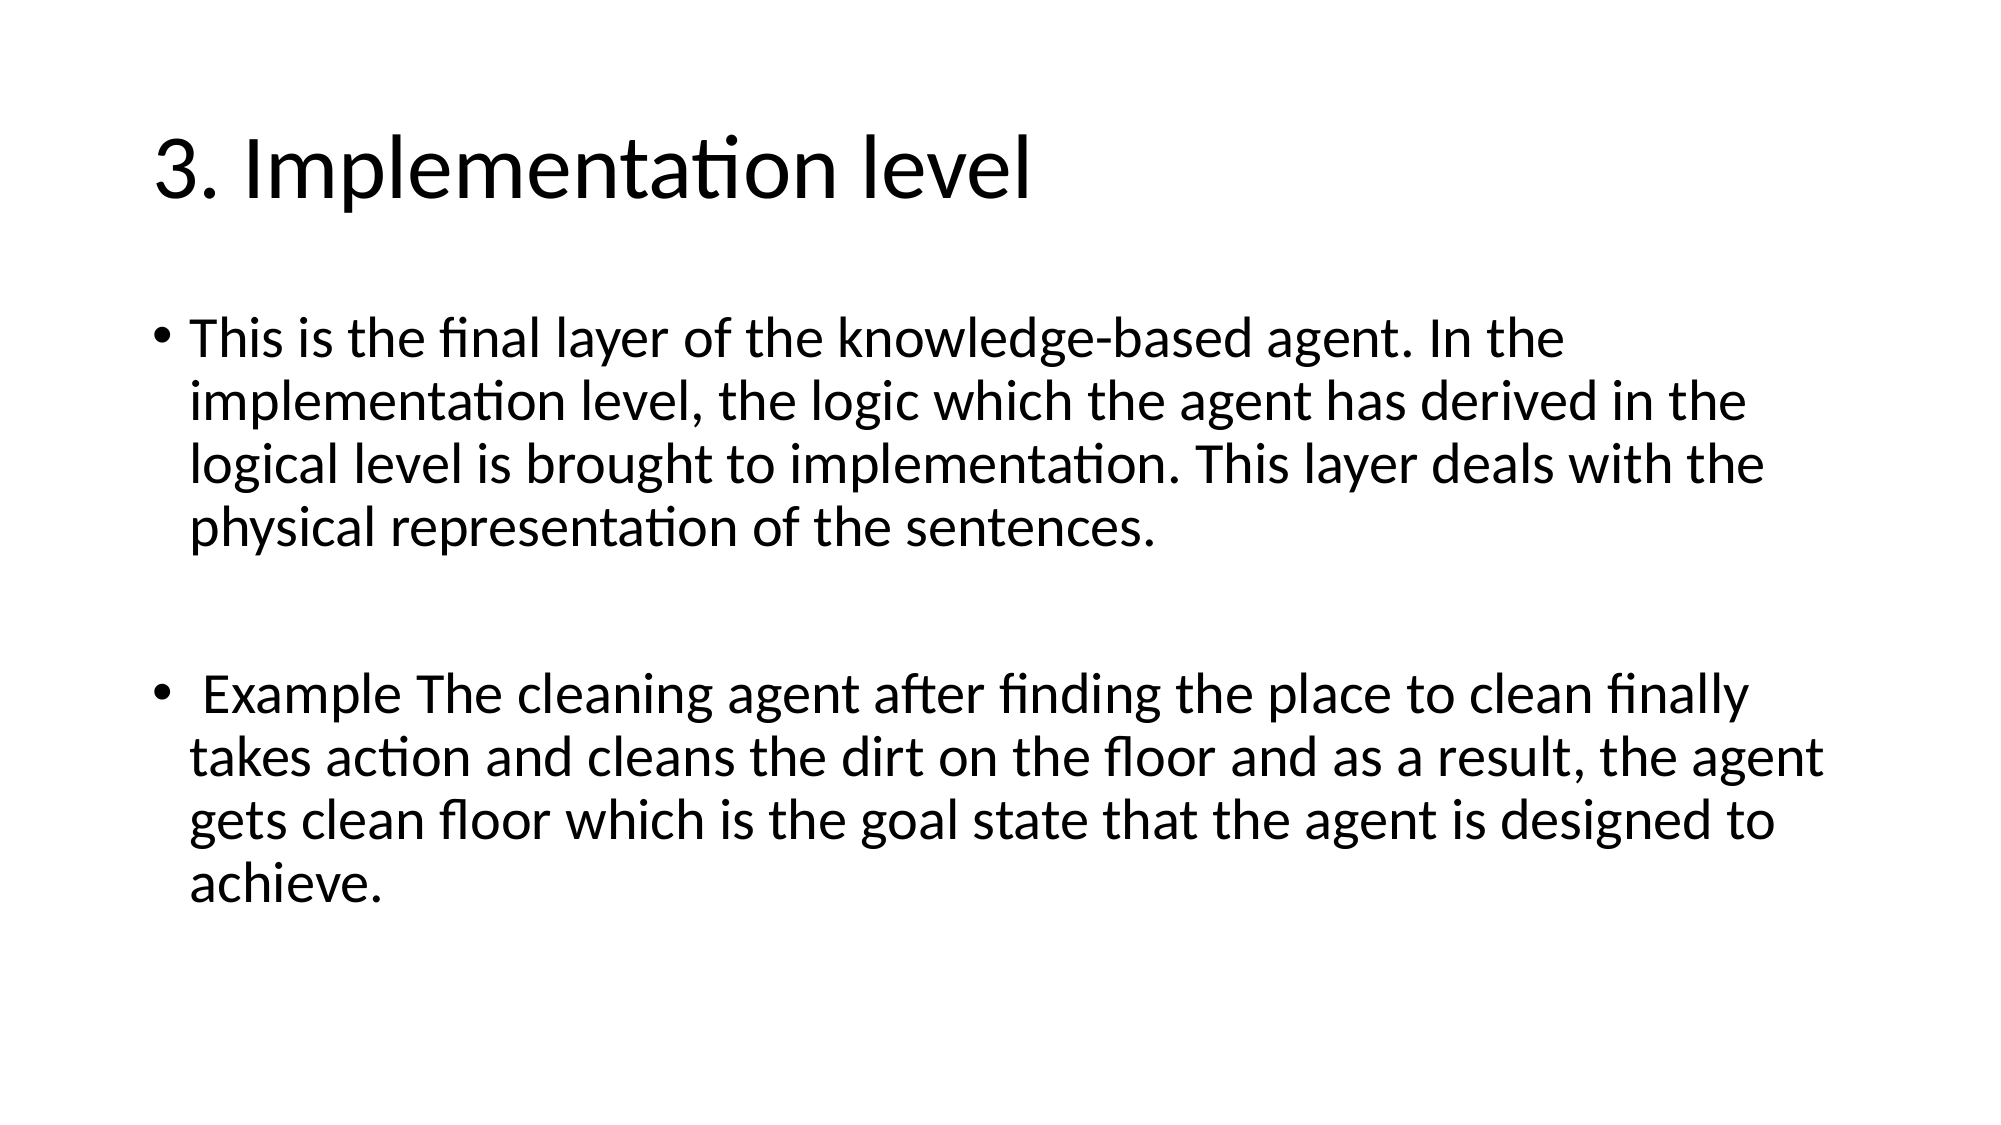

# 3. Implementation level
This is the final layer of the knowledge-based agent. In the implementation level, the logic which the agent has derived in the logical level is brought to implementation. This layer deals with the physical representation of the sentences.

 Example The cleaning agent after finding the place to clean finally takes action and cleans the dirt on the floor and as a result, the agent gets clean floor which is the goal state that the agent is designed to achieve.